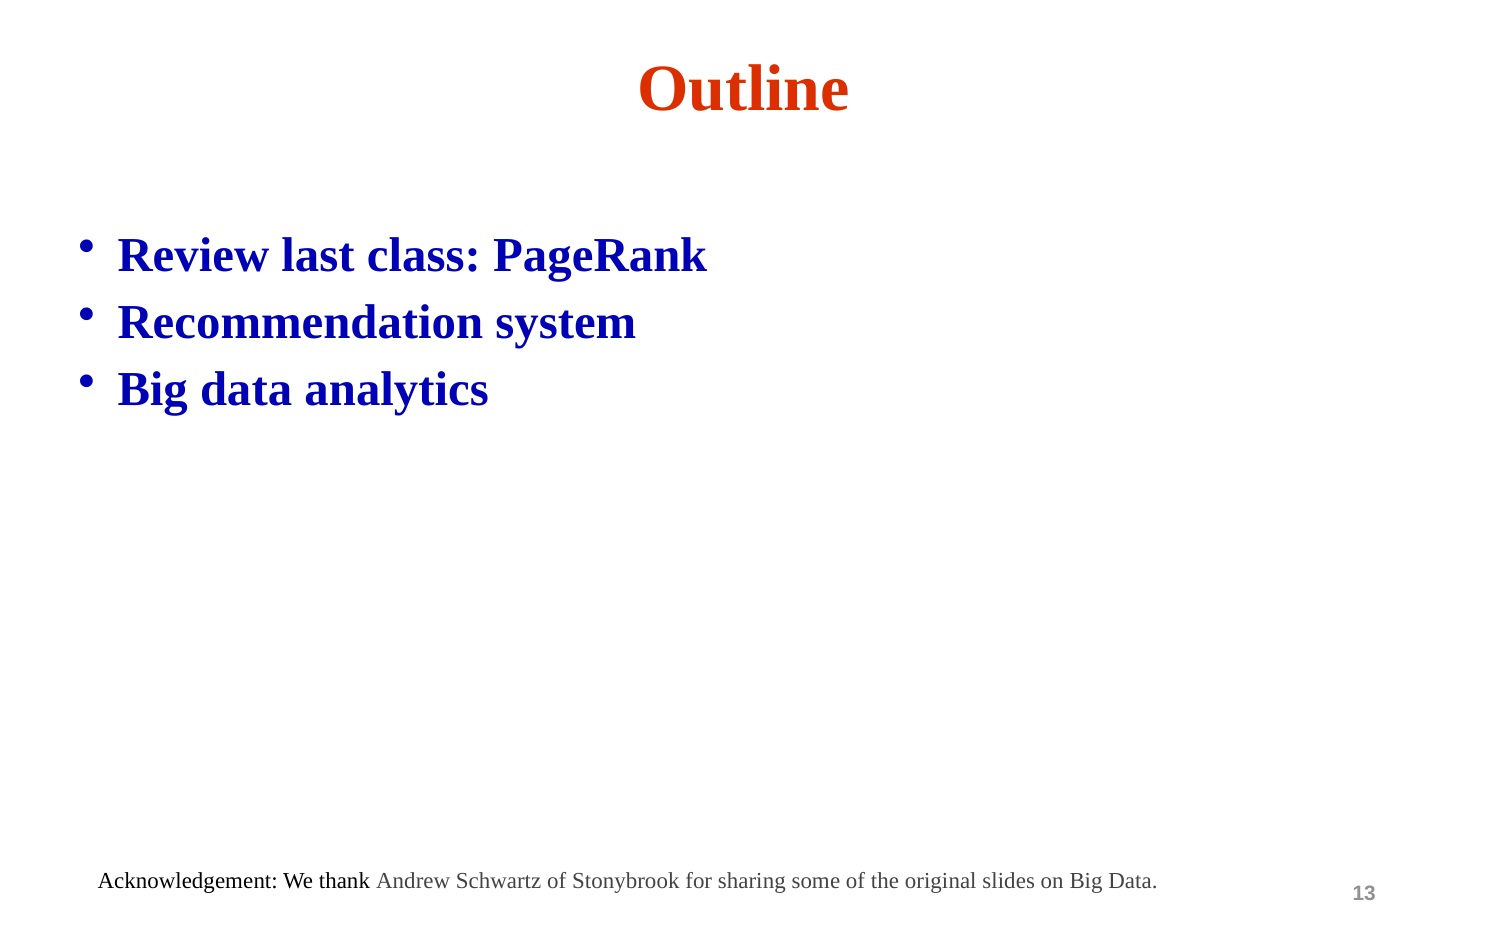

# Outline
Review last class: PageRank
Recommendation system
Big data analytics
Acknowledgement: We thank Andrew Schwartz of Stonybrook for sharing some of the original slides on Big Data.